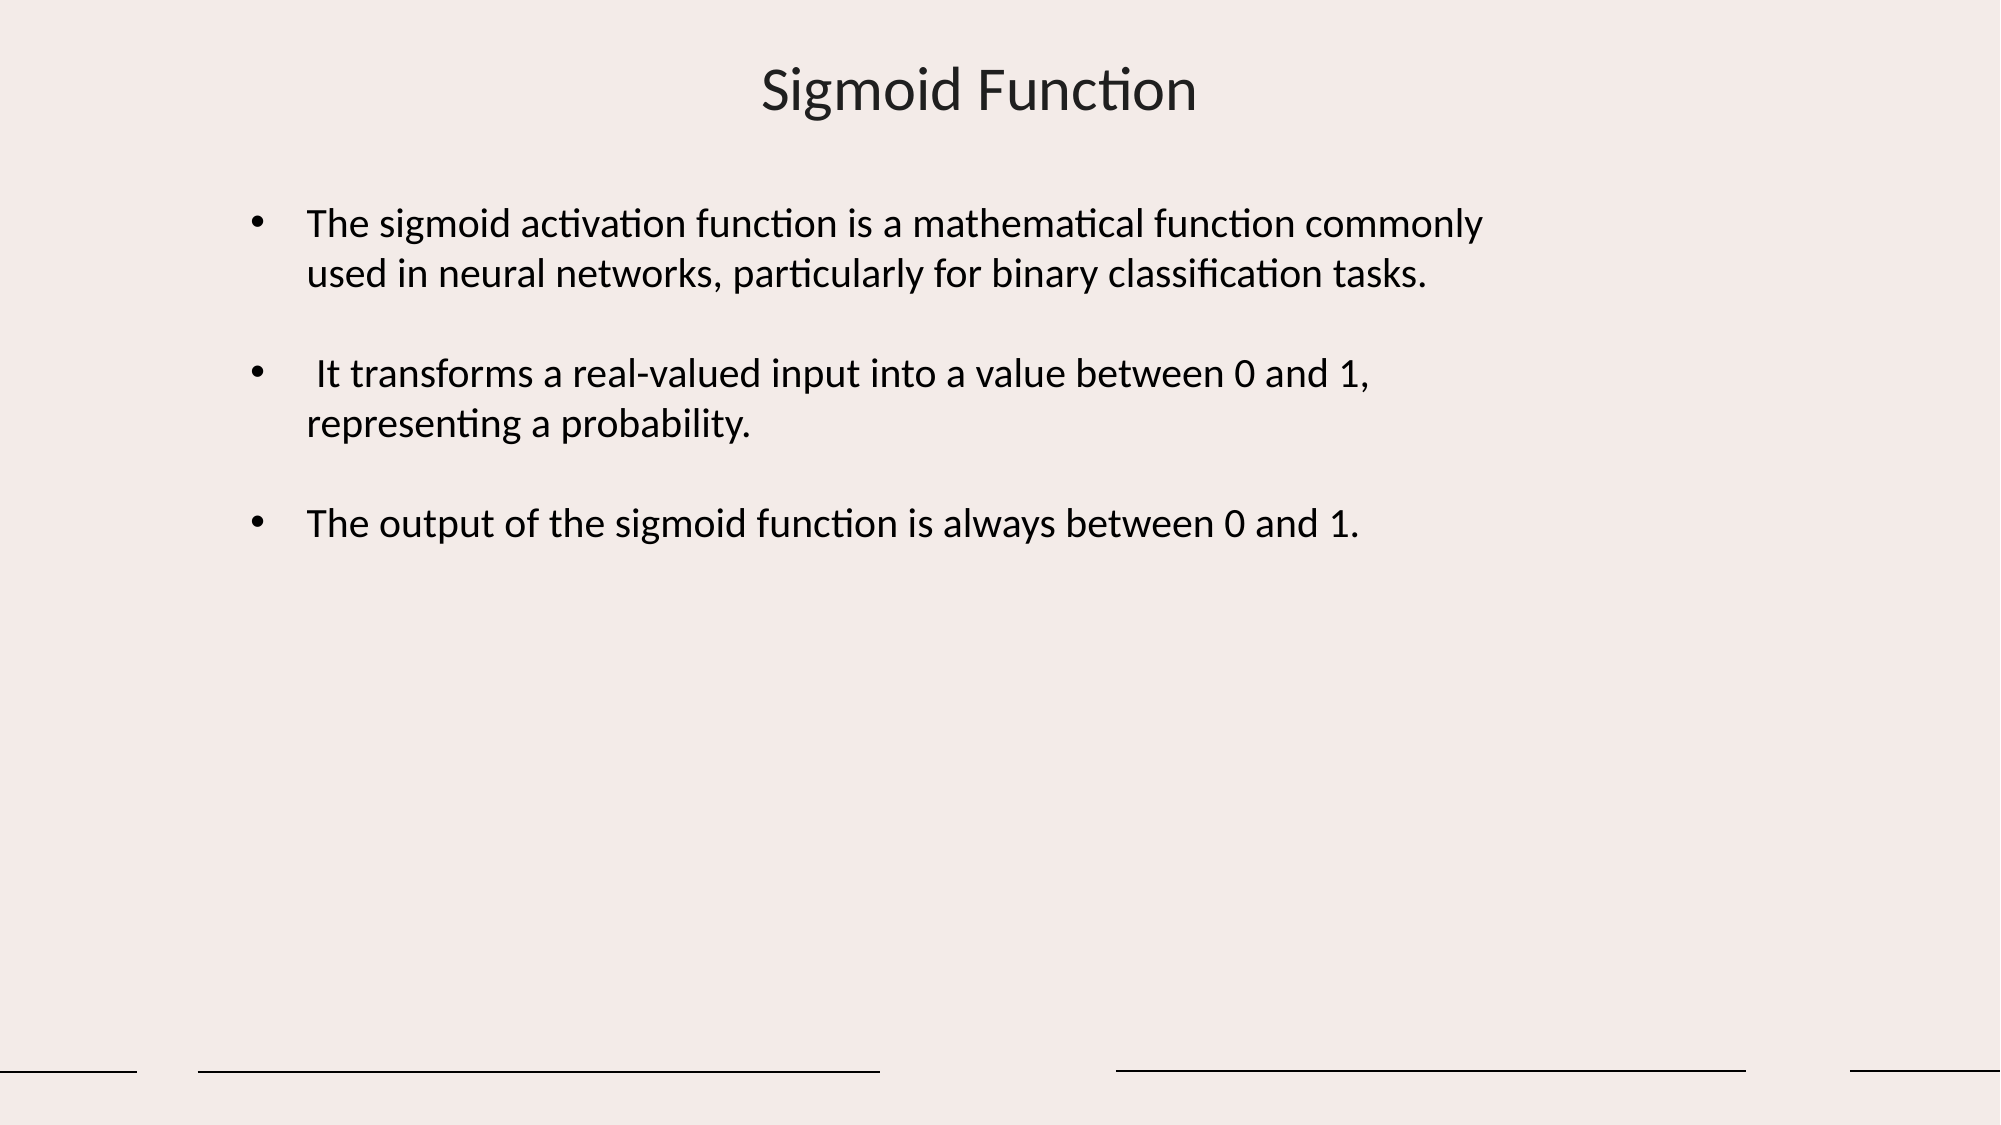

Sigmoid Function
The sigmoid activation function is a mathematical function commonly used in neural networks, particularly for binary classification tasks.

 It transforms a real-valued input into a value between 0 and 1, representing a probability.

The output of the sigmoid function is always between 0 and 1.